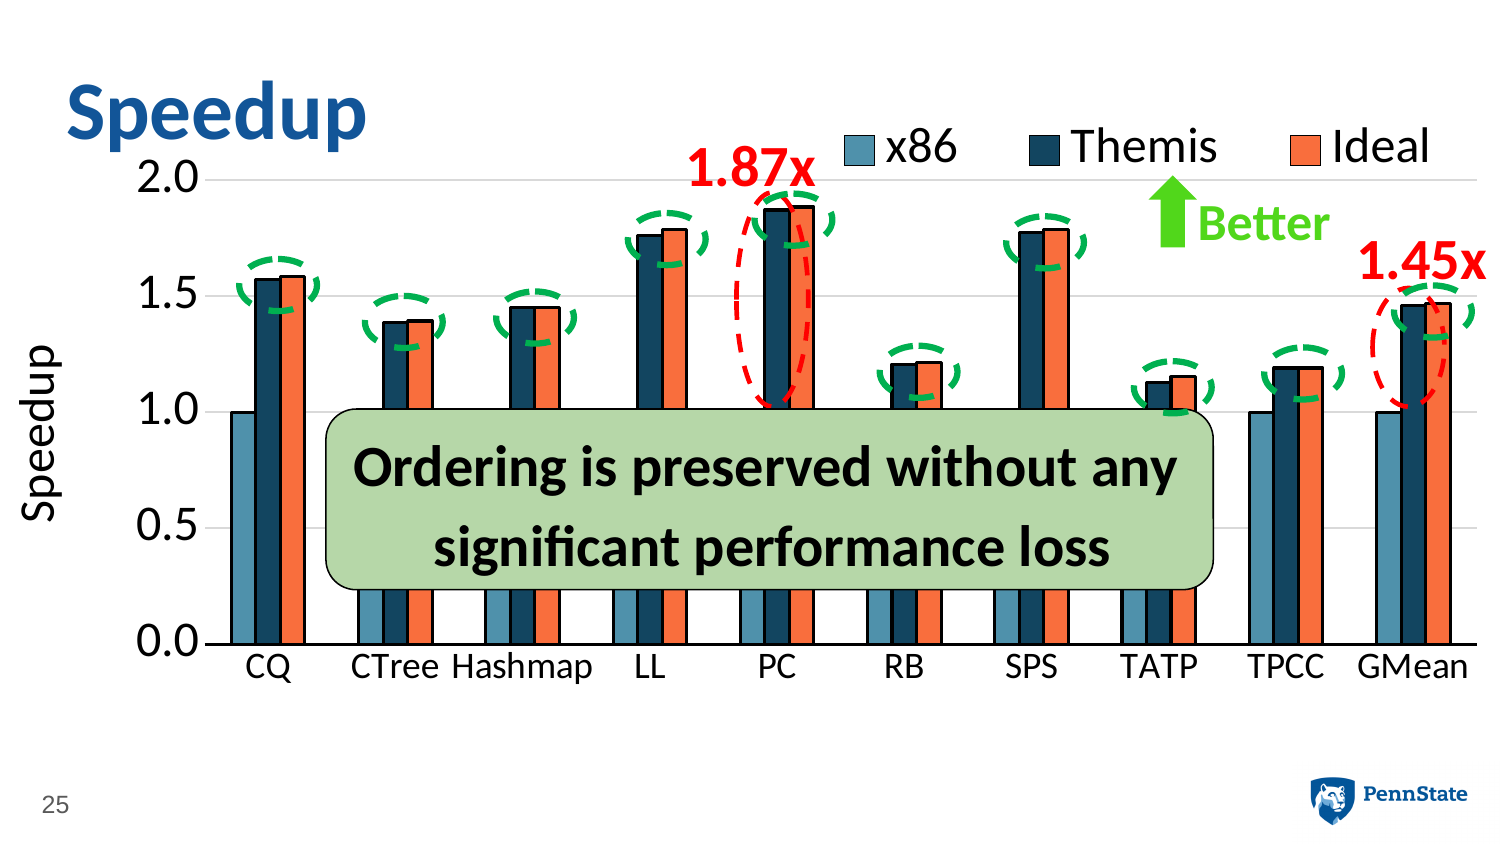

# Speedup

### Chart

| Category | x86 | Themis | Ideal |
|---|---|---|---|
| CQ | 1.0 | 1.570762212 | 1.584952704 |
| CTree | 1.0 | 1.384120081 | 1.392720679 |
| Hashmap | 1.0 | 1.45 | 1.45 |
| LL | 1.0 | 1.762072535 | 1.785788087 |
| PC | 1.0 | 1.870102045 | 1.883374265 |
| RB | 1.0 | 1.206655862 | 1.213069783 |
| SPS | 1.0 | 1.774171073 | 1.787772271 |
| TATP | 1.0 | 1.128205264 | 1.1519589 |
| TPCC | 1.0 | 1.19 | 1.19 |
| GMean | 1.0 | 1.458461718 | 1.469752104 |
1.87x

Better

1.45x

Ordering is preserved without any
significant performance loss

25